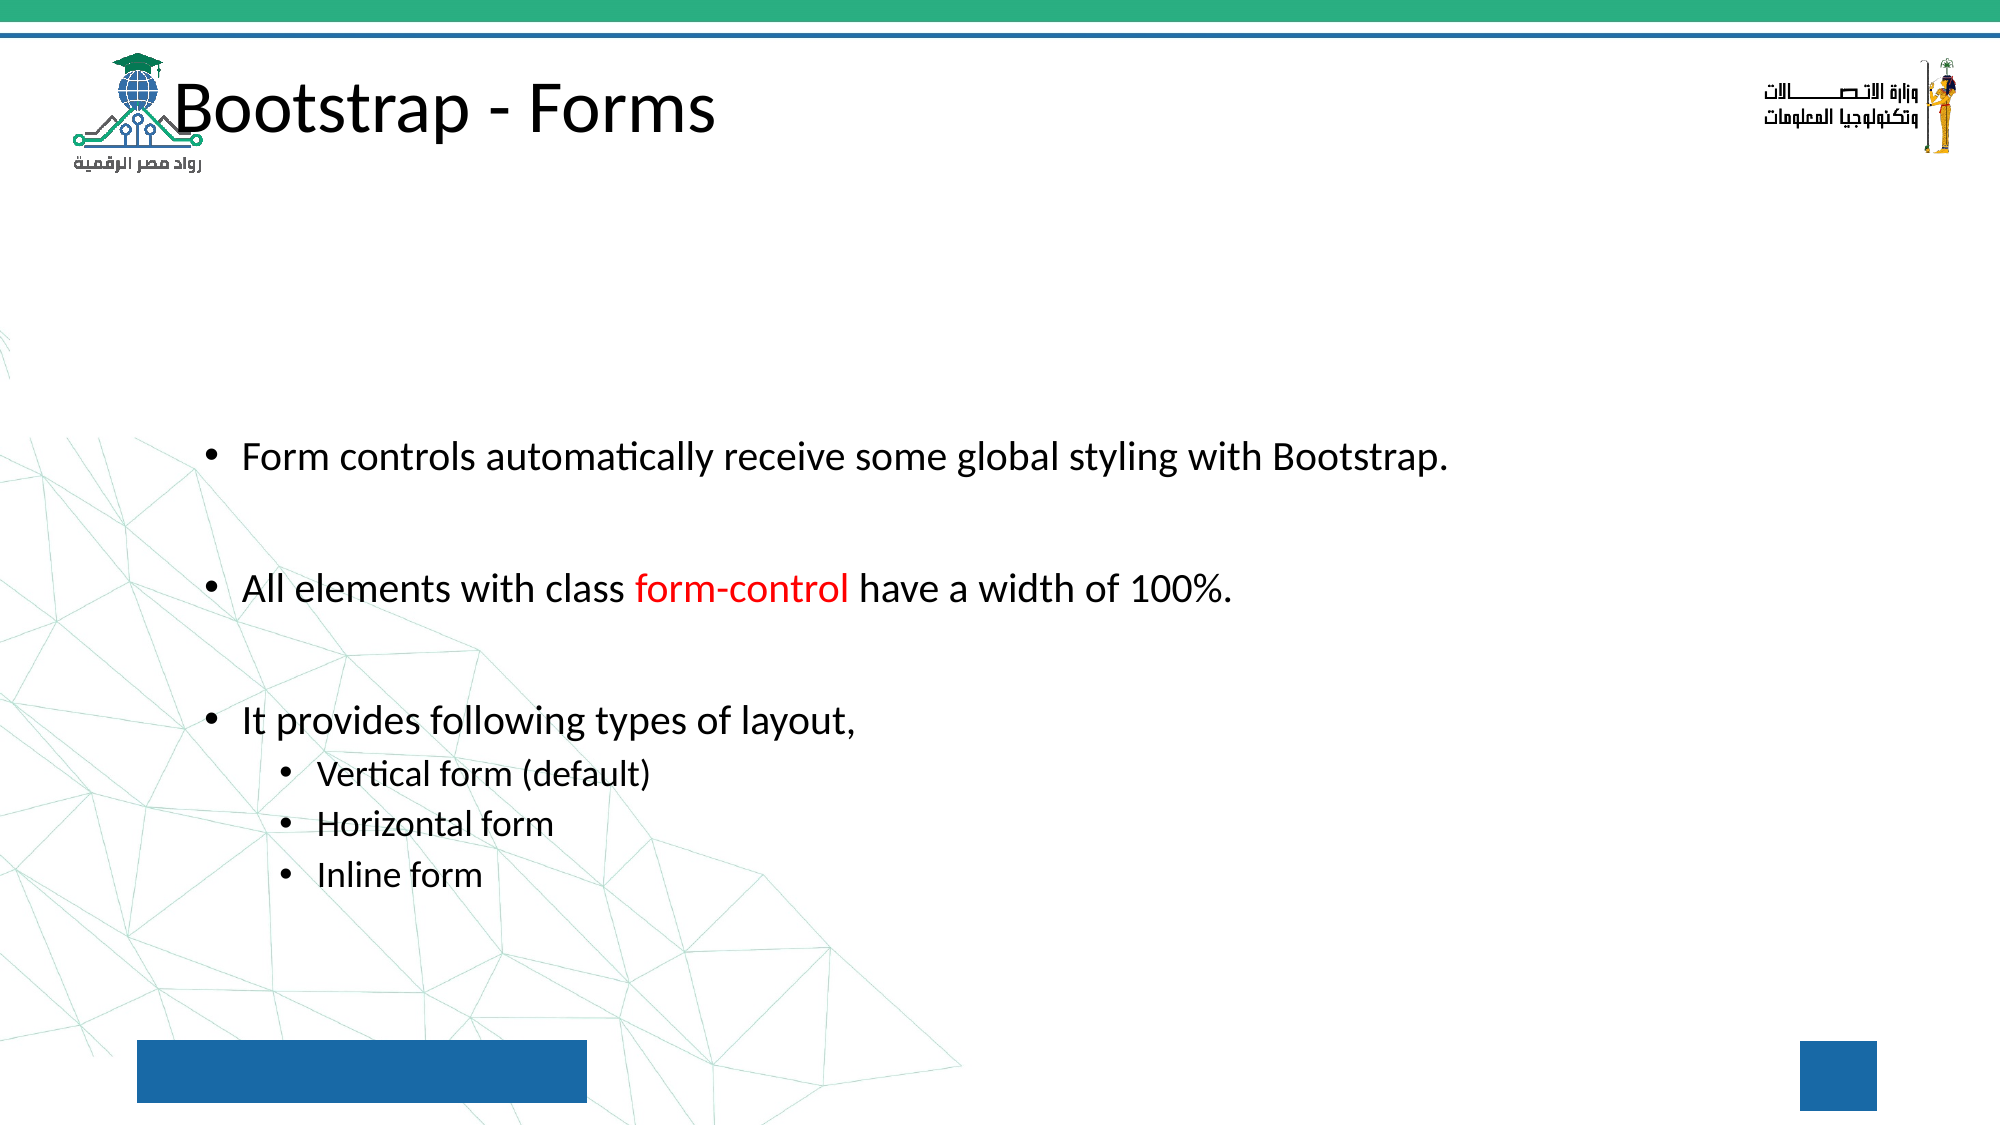

# Bootstrap - Forms
Form controls automatically receive some global styling with Bootstrap.

All elements with class form-control have a width of 100%.

It provides following types of layout,
Vertical form (default)
Horizontal form
Inline form